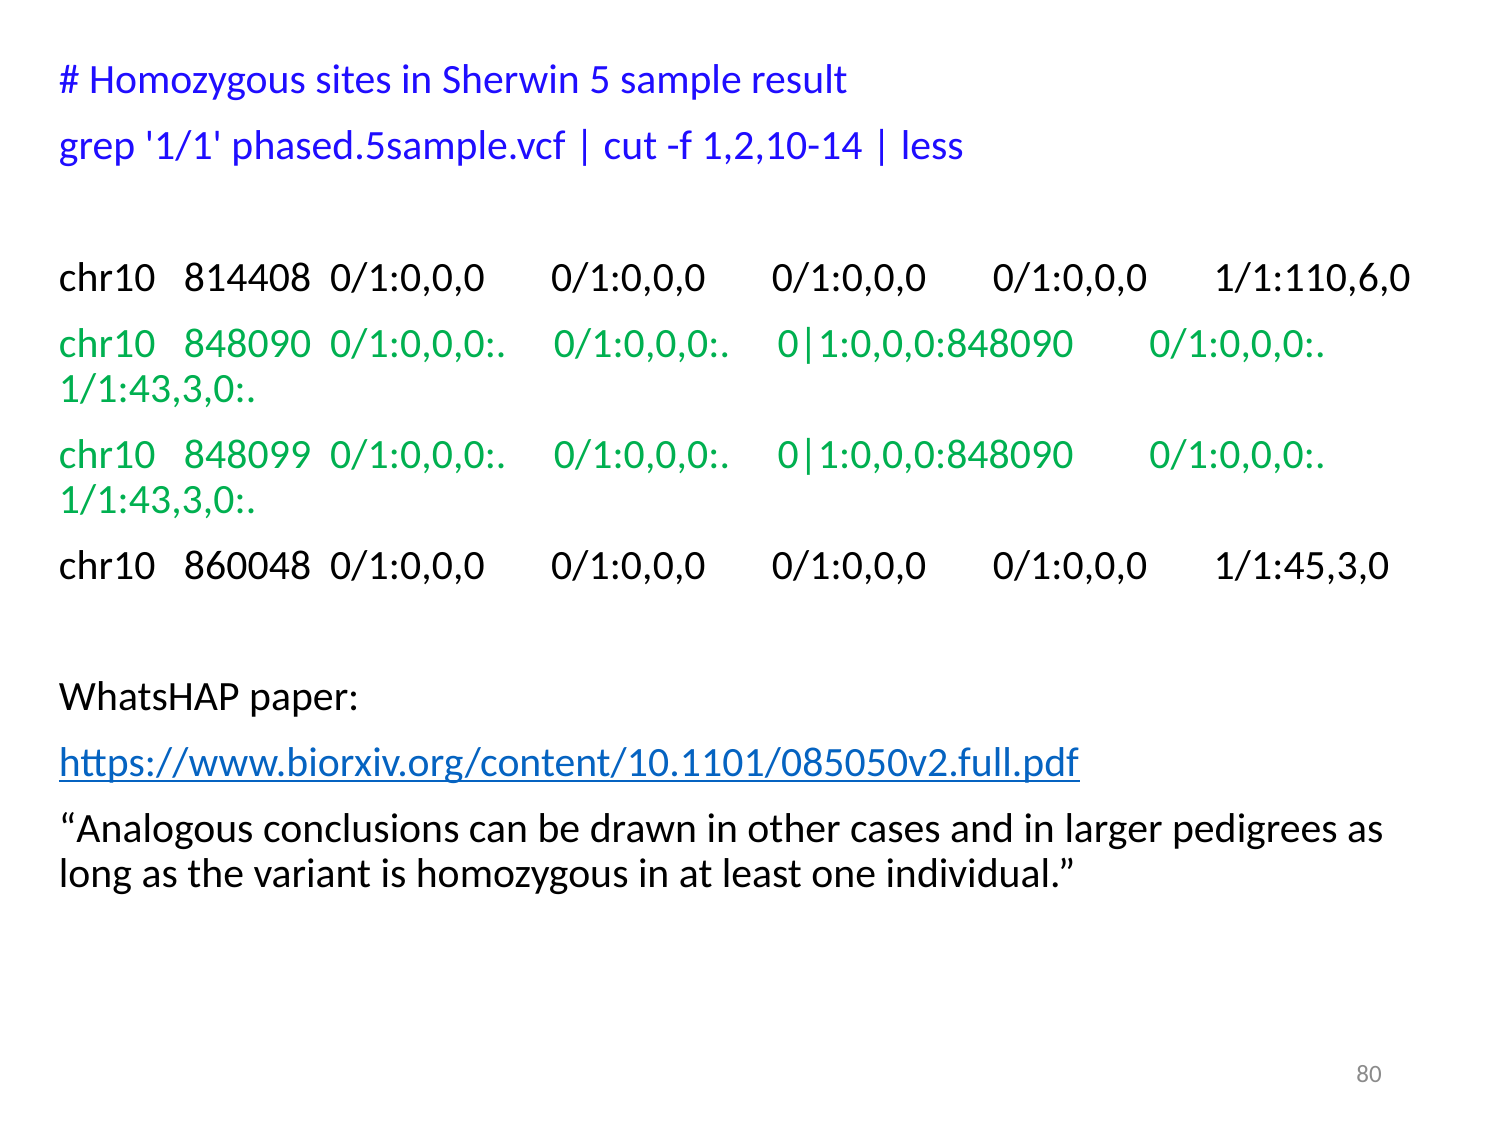

# Homozygous sites in Sherwin 5 sample result
grep '1/1' phased.5sample.vcf | cut -f 1,2,10-14 | less

chr10   814408  0/1:0,0,0       0/1:0,0,0       0/1:0,0,0       0/1:0,0,0       1/1:110,6,0
chr10   848090  0/1:0,0,0:.     0/1:0,0,0:.     0|1:0,0,0:848090        0/1:0,0,0:.     1/1:43,3,0:.
chr10   848099  0/1:0,0,0:.     0/1:0,0,0:.     0|1:0,0,0:848090        0/1:0,0,0:.     1/1:43,3,0:.
chr10   860048  0/1:0,0,0       0/1:0,0,0       0/1:0,0,0       0/1:0,0,0       1/1:45,3,0

WhatsHAP paper:
https://www.biorxiv.org/content/10.1101/085050v2.full.pdf
“Analogous conclusions can be drawn in other cases and in larger pedigrees as long as the variant is homozygous in at least one individual.”

80